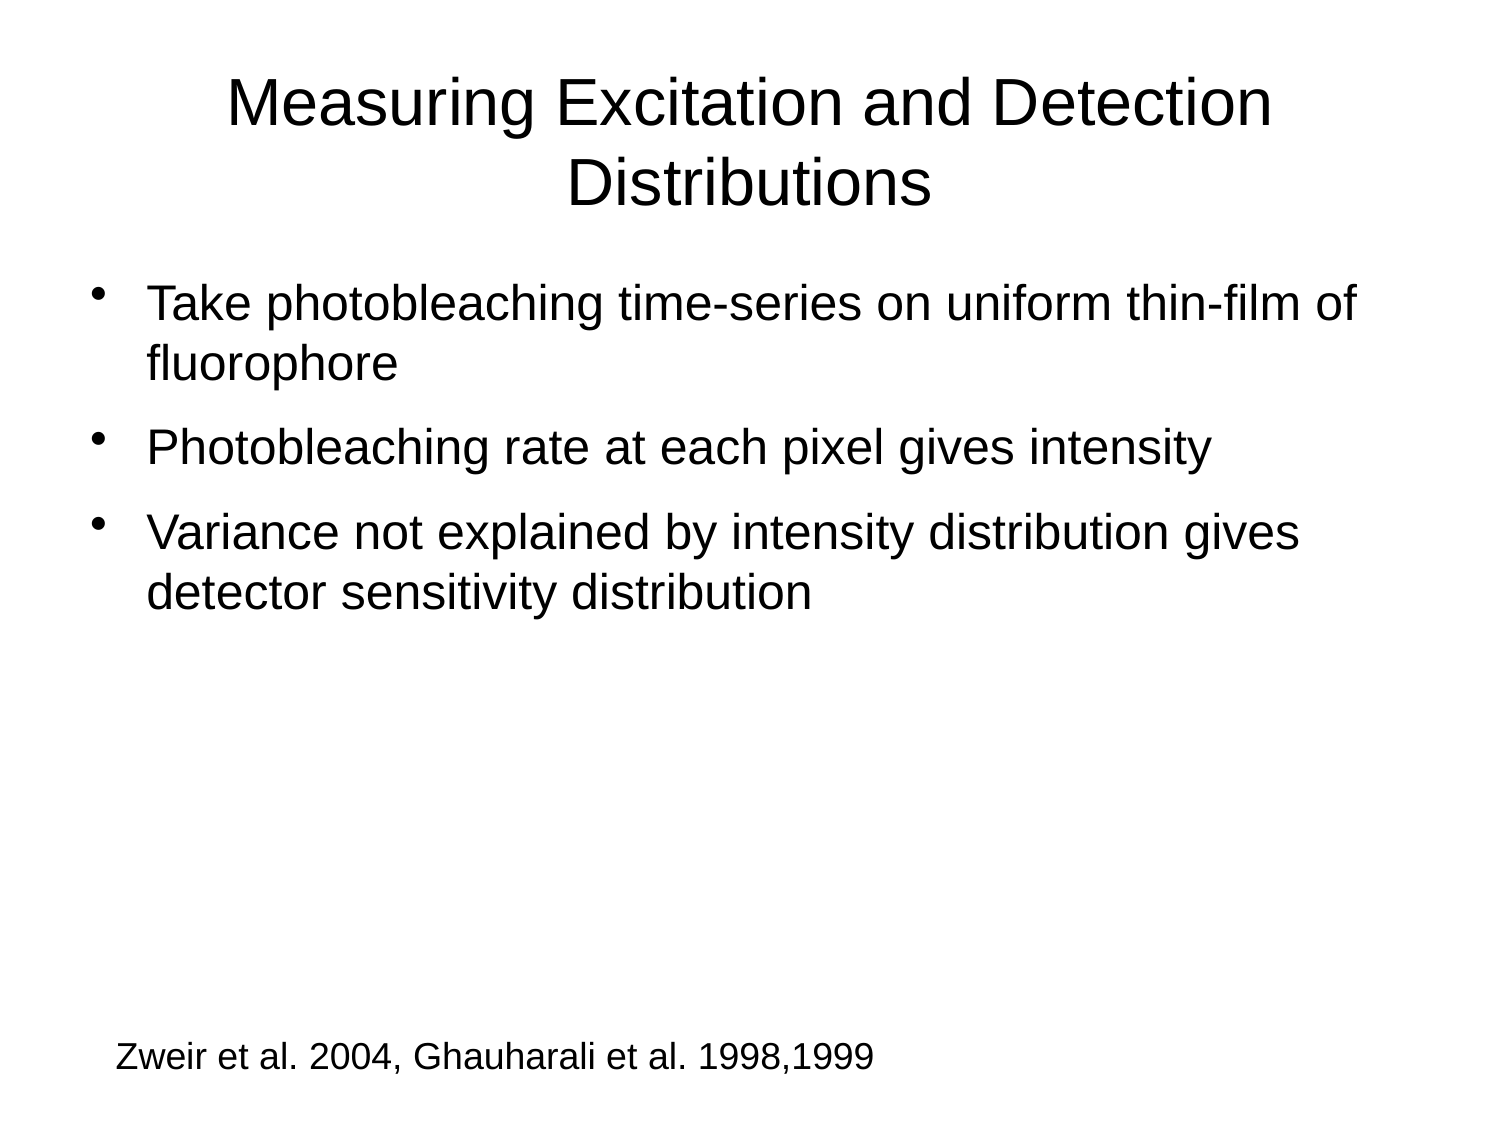

# Measuring Excitation and Detection Distributions
Take photobleaching time-series on uniform thin-film of fluorophore
Photobleaching rate at each pixel gives intensity
Variance not explained by intensity distribution gives detector sensitivity distribution
Zweir et al. 2004, Ghauharali et al. 1998,1999